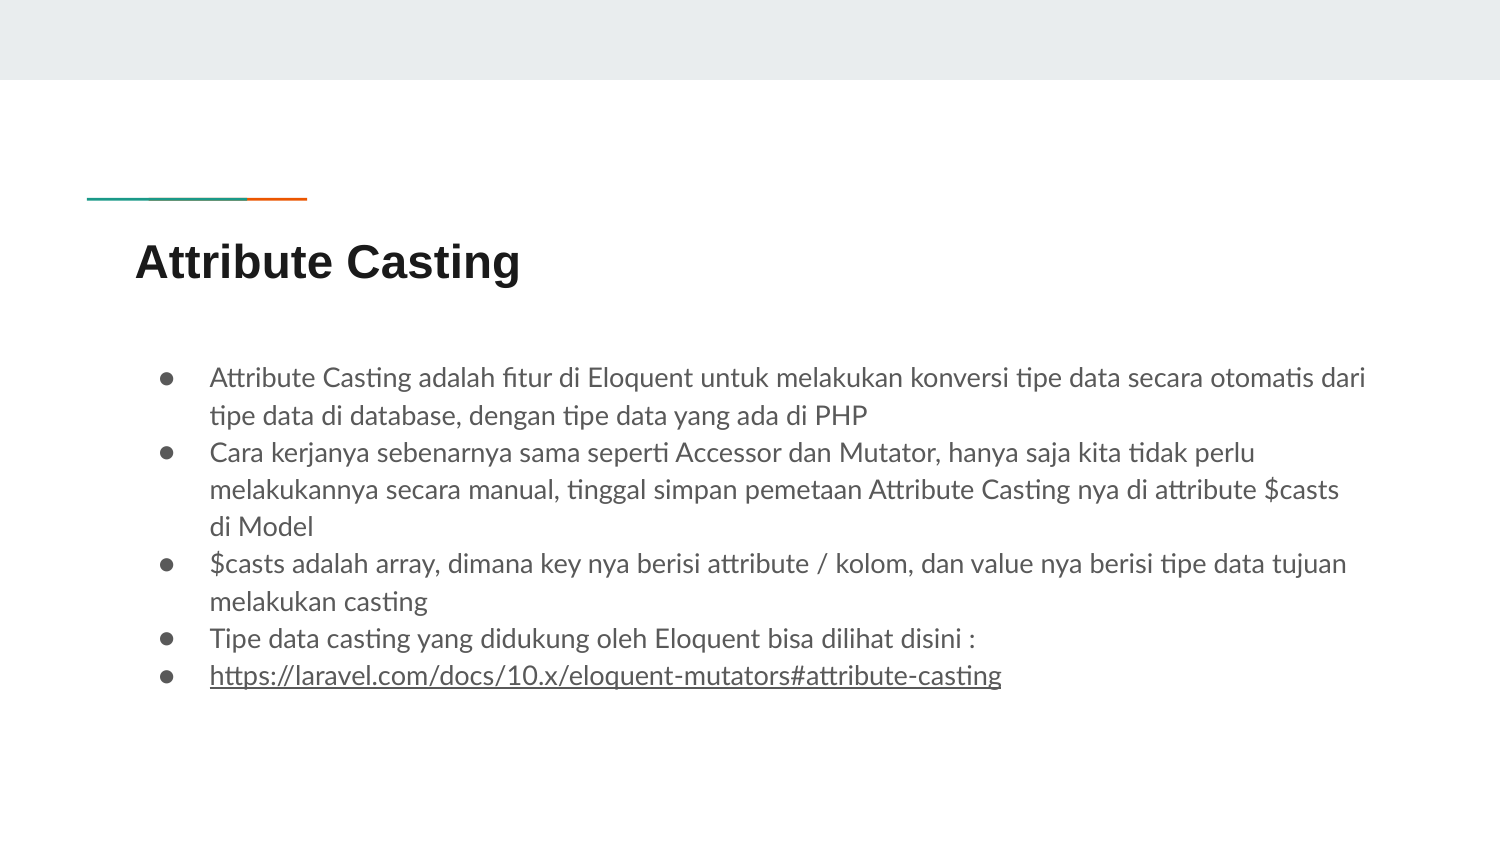

# Attribute Casting
Attribute Casting adalah fitur di Eloquent untuk melakukan konversi tipe data secara otomatis dari tipe data di database, dengan tipe data yang ada di PHP
Cara kerjanya sebenarnya sama seperti Accessor dan Mutator, hanya saja kita tidak perlu melakukannya secara manual, tinggal simpan pemetaan Attribute Casting nya di attribute $casts di Model
$casts adalah array, dimana key nya berisi attribute / kolom, dan value nya berisi tipe data tujuan melakukan casting
Tipe data casting yang didukung oleh Eloquent bisa dilihat disini :
https://laravel.com/docs/10.x/eloquent-mutators#attribute-casting